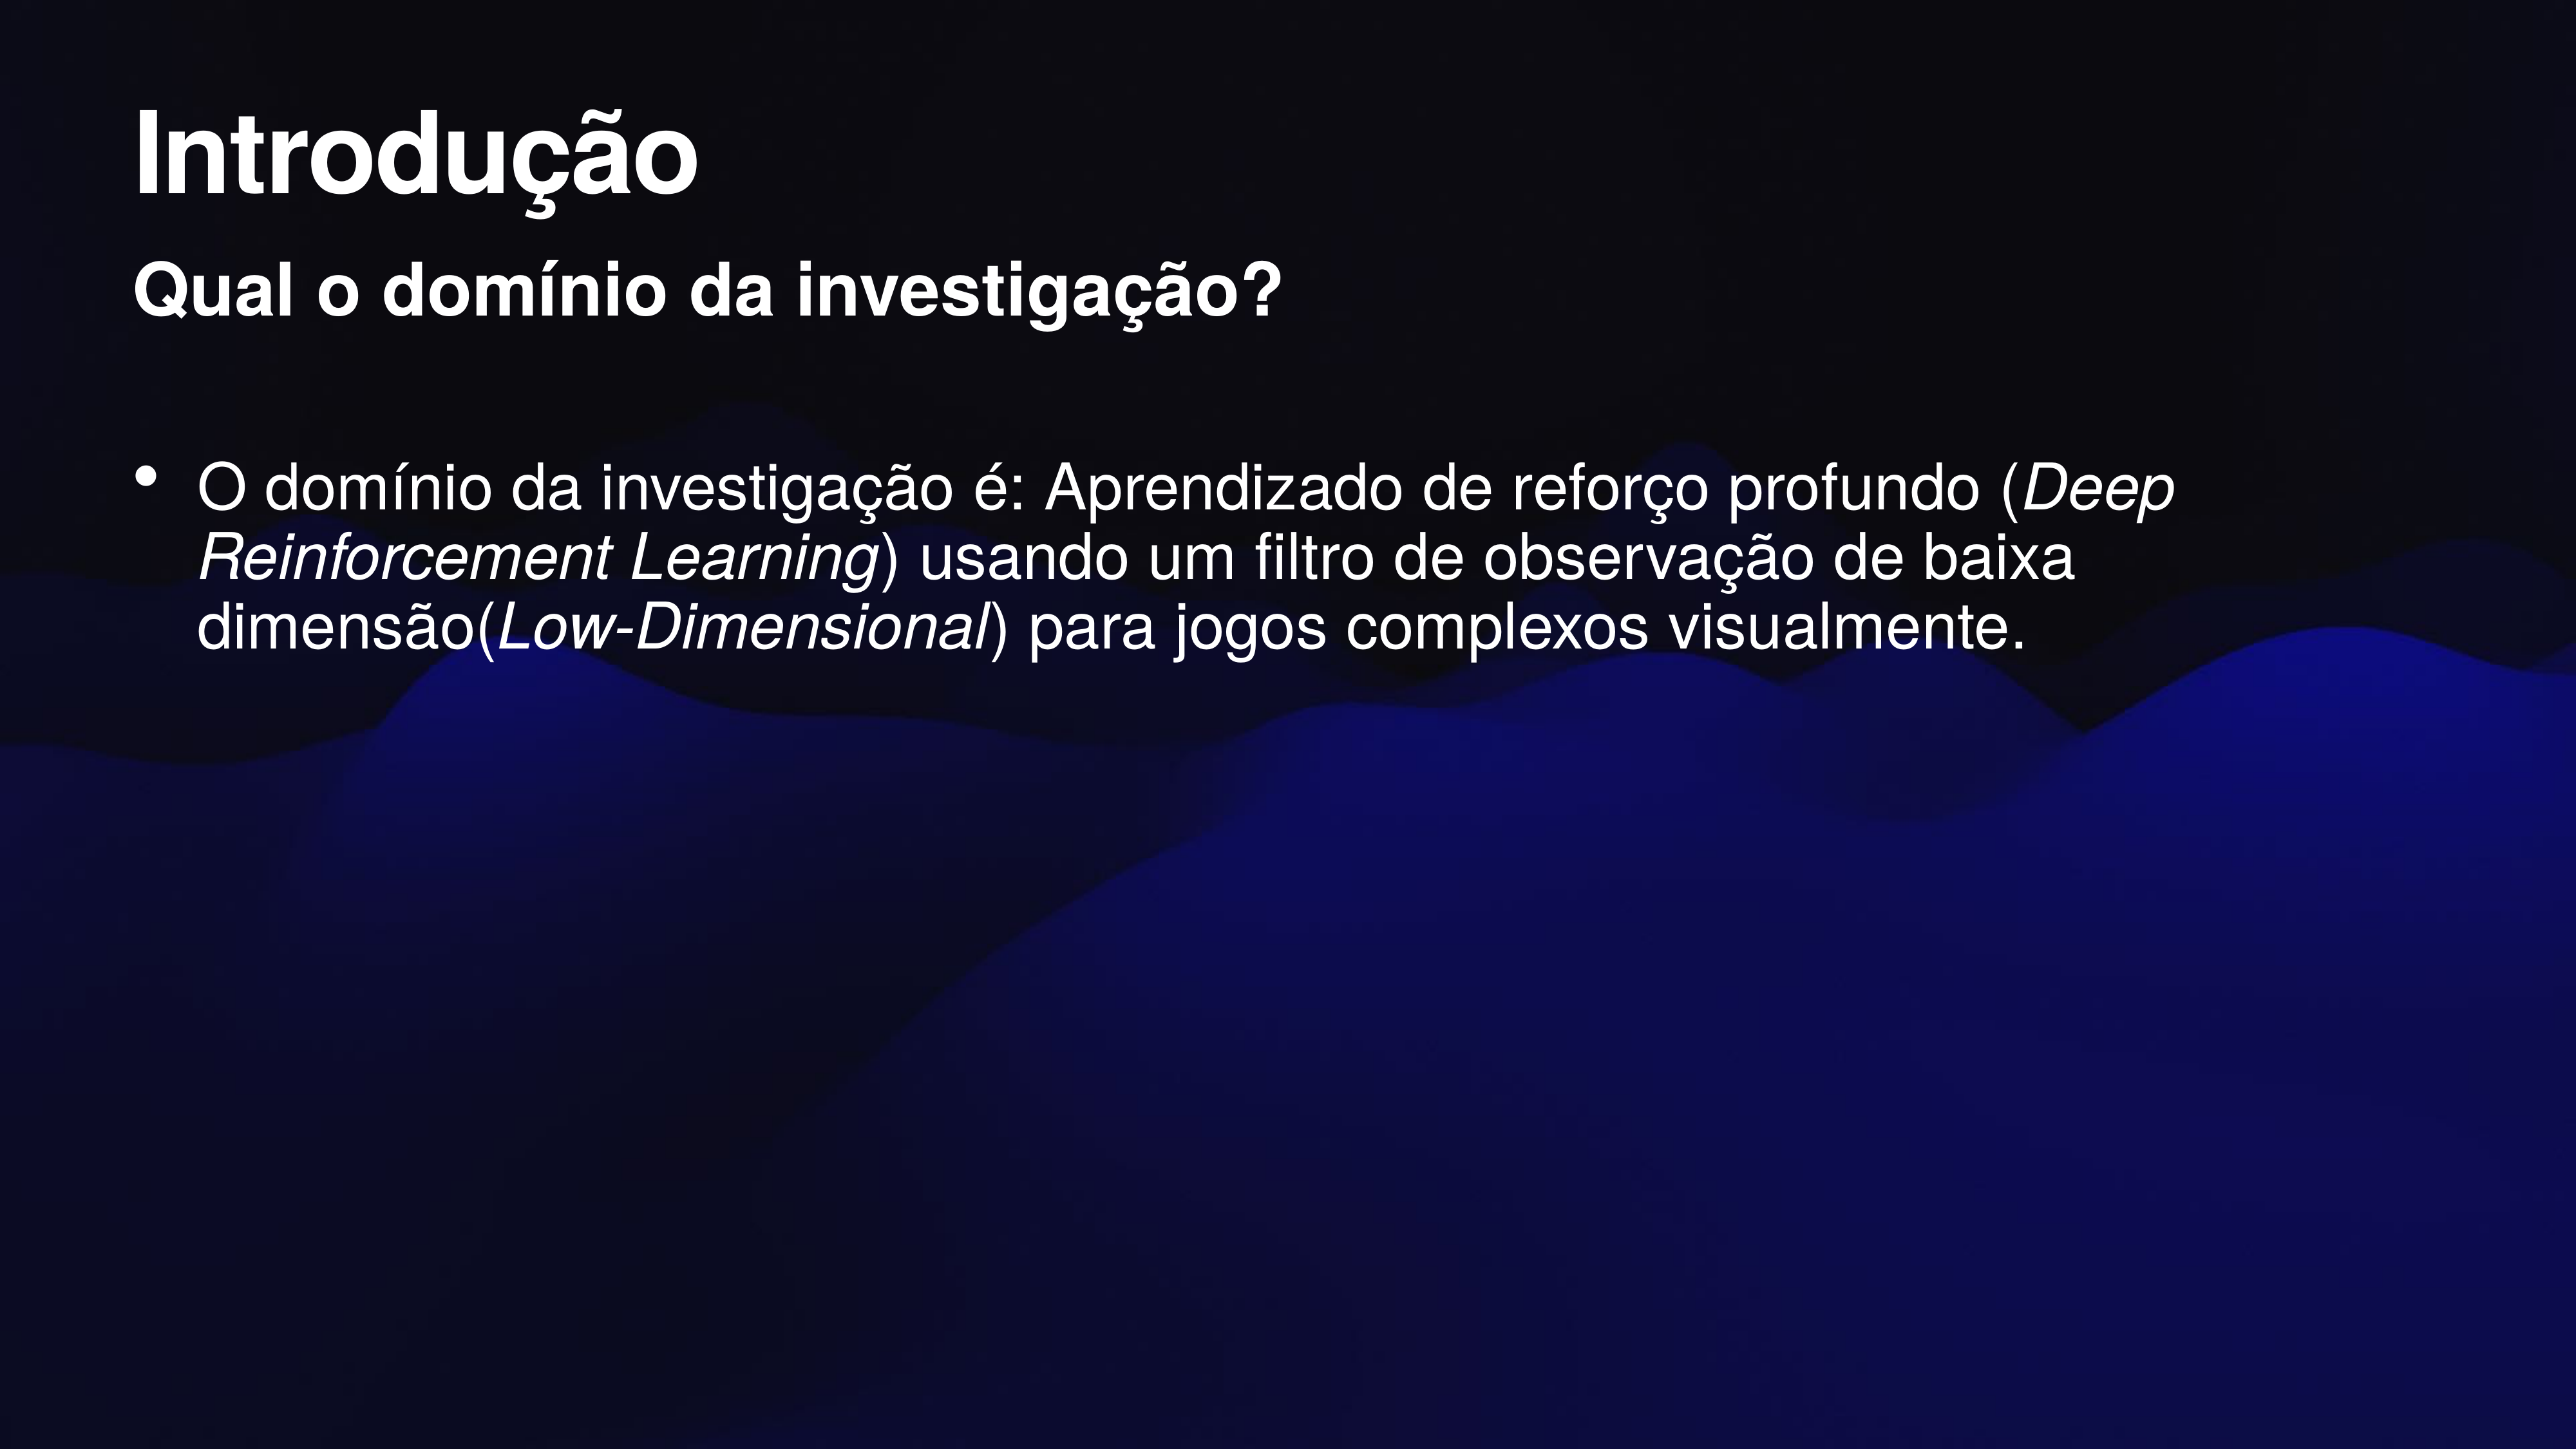

# Introdução
Qual o domínio da investigação?
O domínio da investigação é: Aprendizado de reforço profundo (Deep Reinforcement Learning) usando um filtro de observação de baixa dimensão(Low-Dimensional) para jogos complexos visualmente.